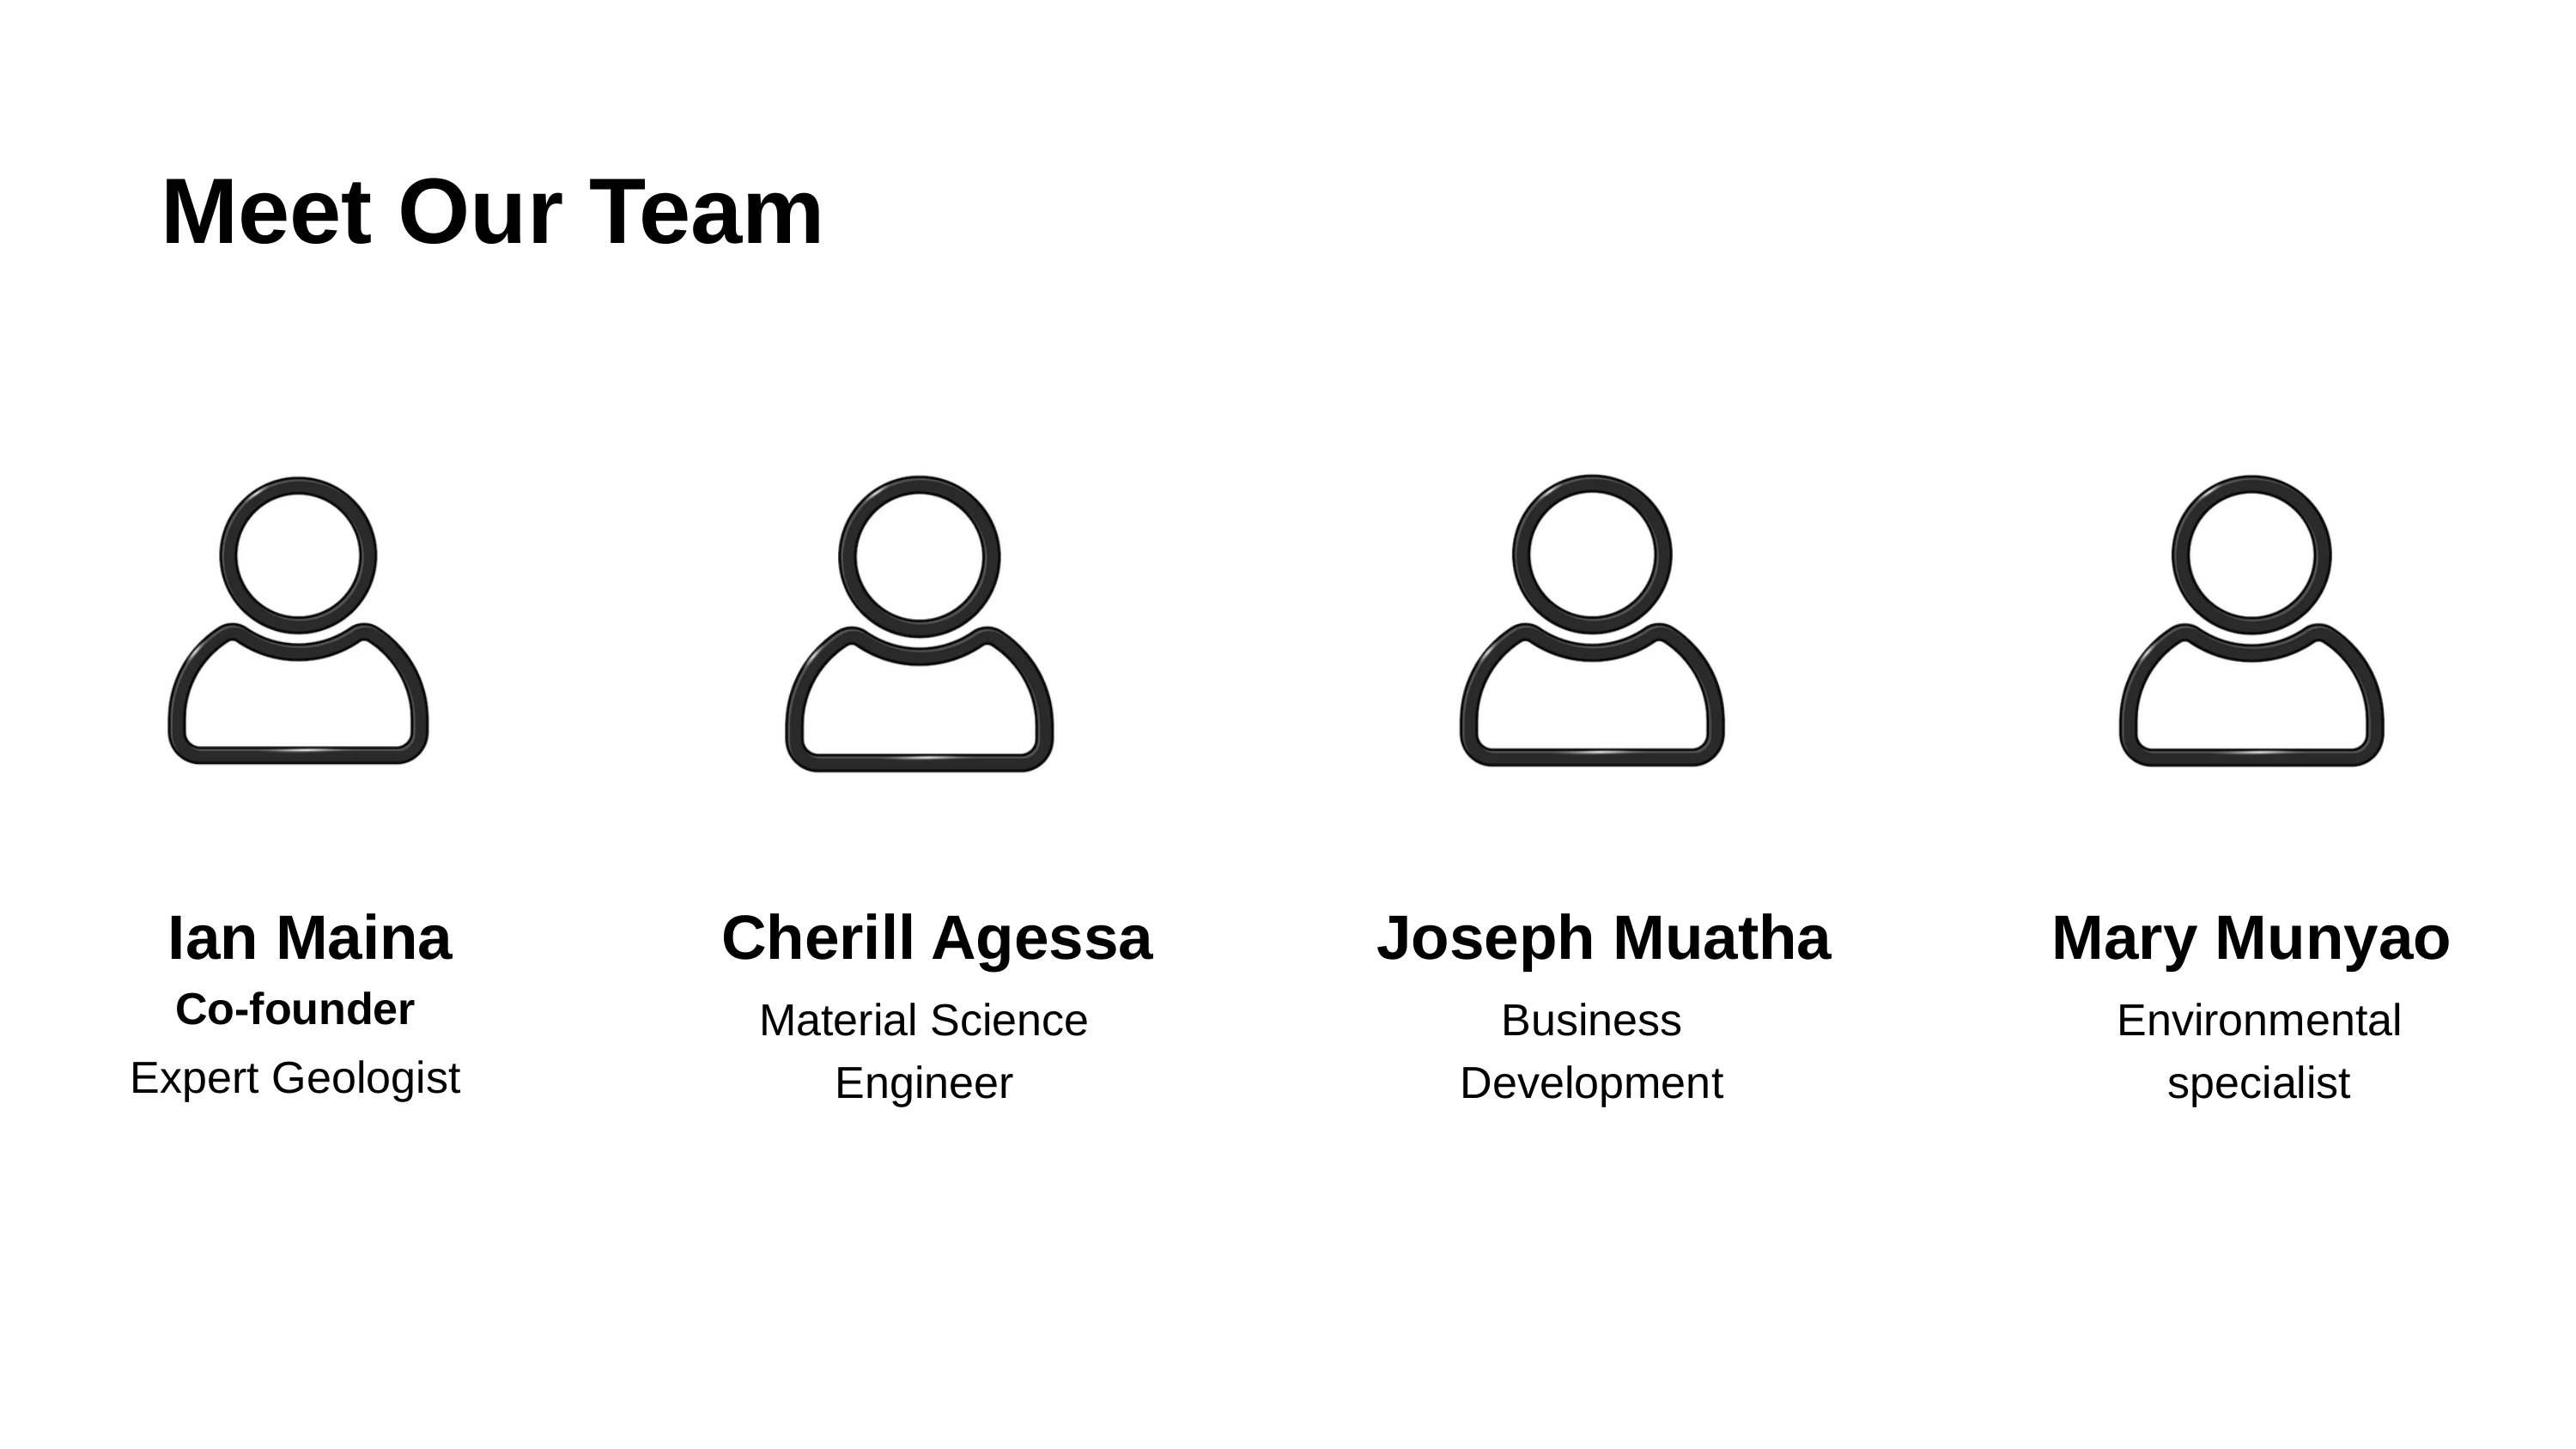

Meet Our Team

Ian Maina
Cherill Agessa
Joseph Muatha
Mary Munyao
Co-founder
Material Science Engineer
Business Development
Environmental specialist
Expert Geologist